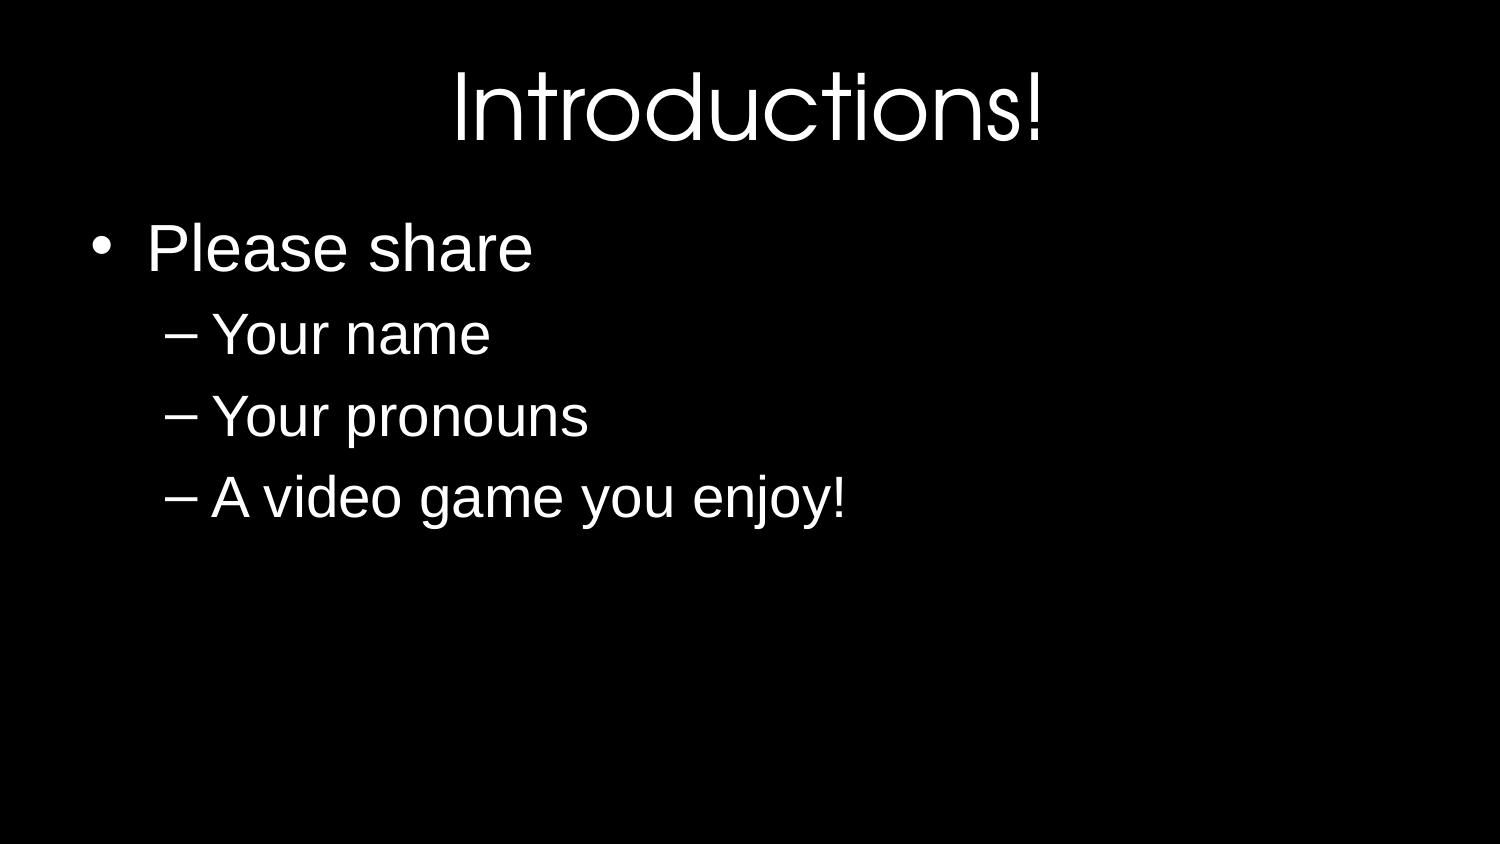

# Introductions!
Please share
Your name
Your pronouns
A video game you enjoy!